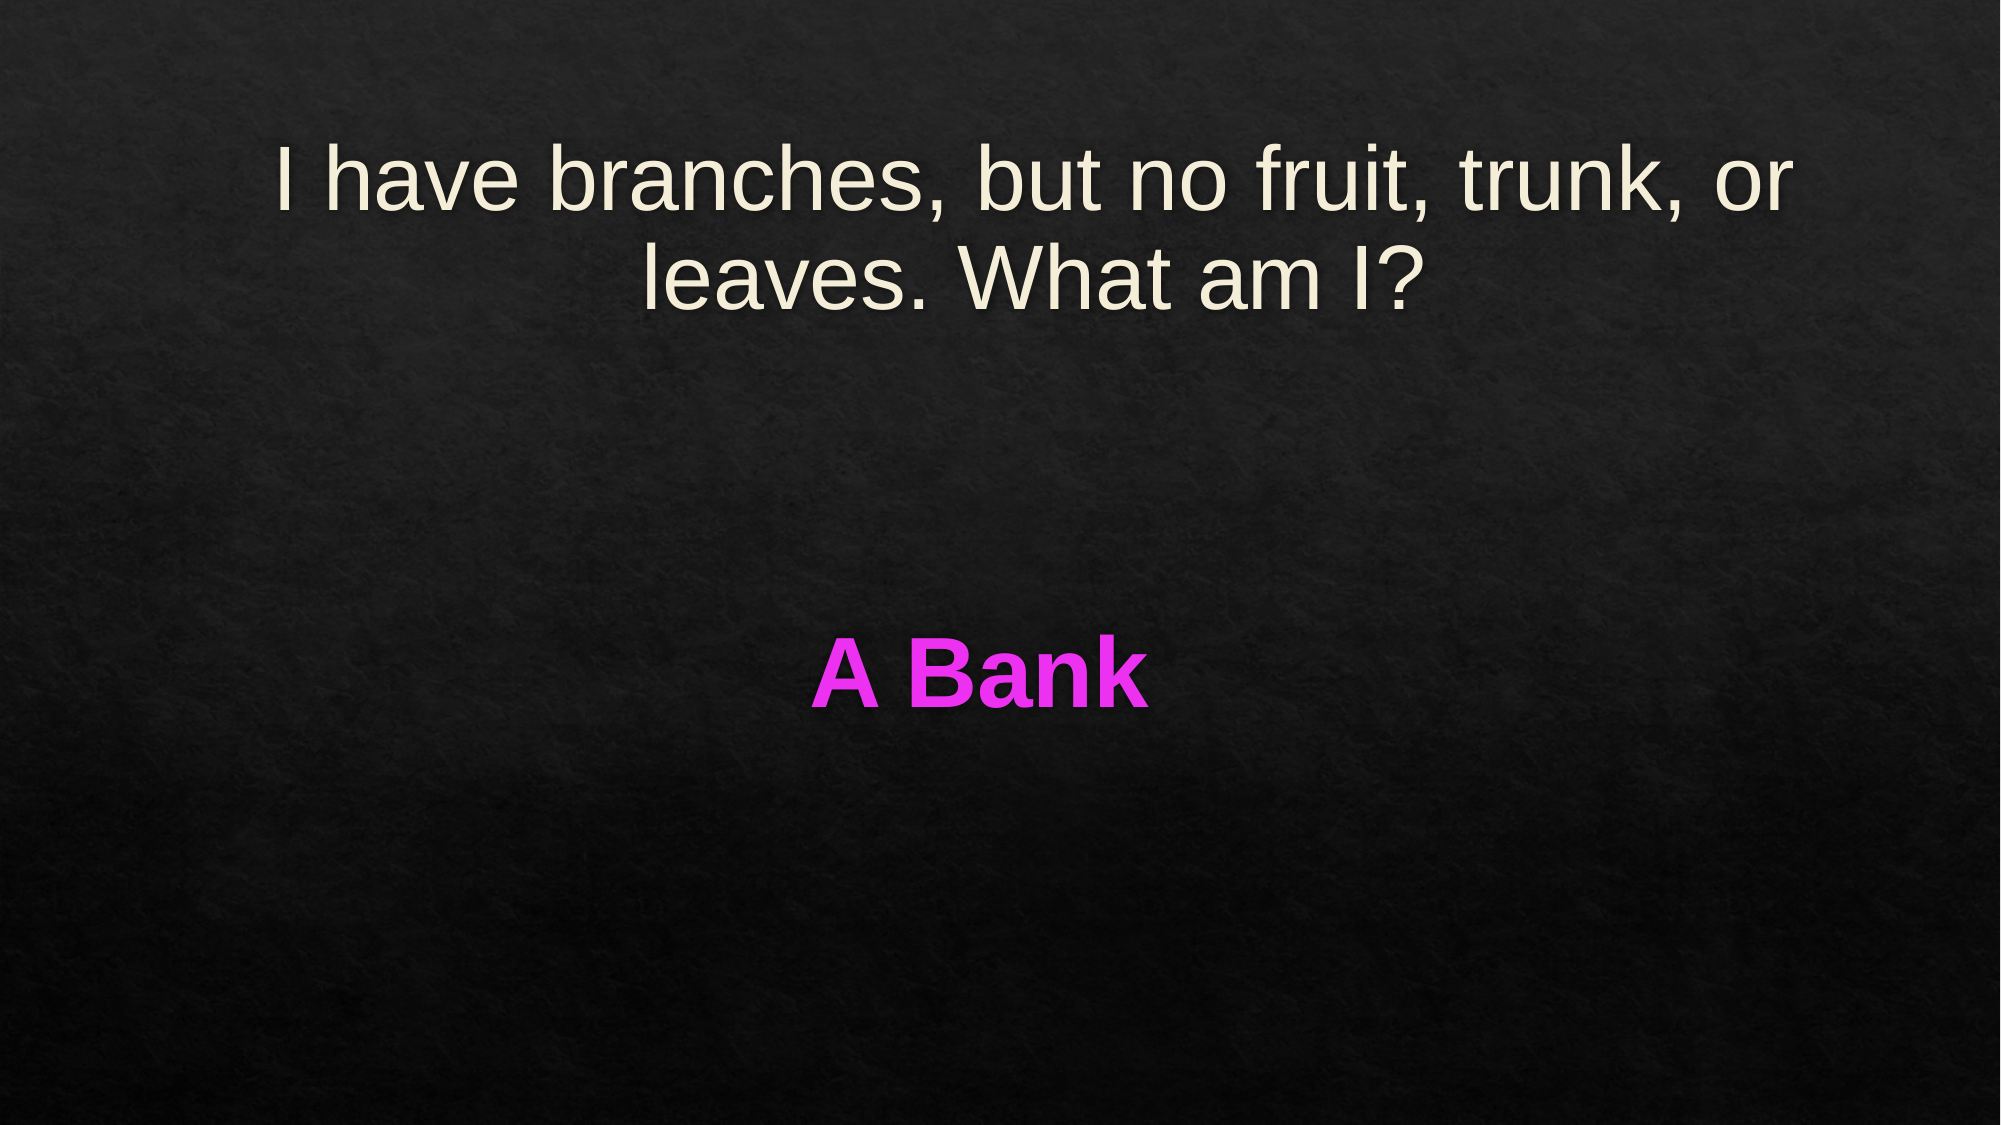

# I have branches, but no fruit, trunk, or leaves. What am I?
A Bank